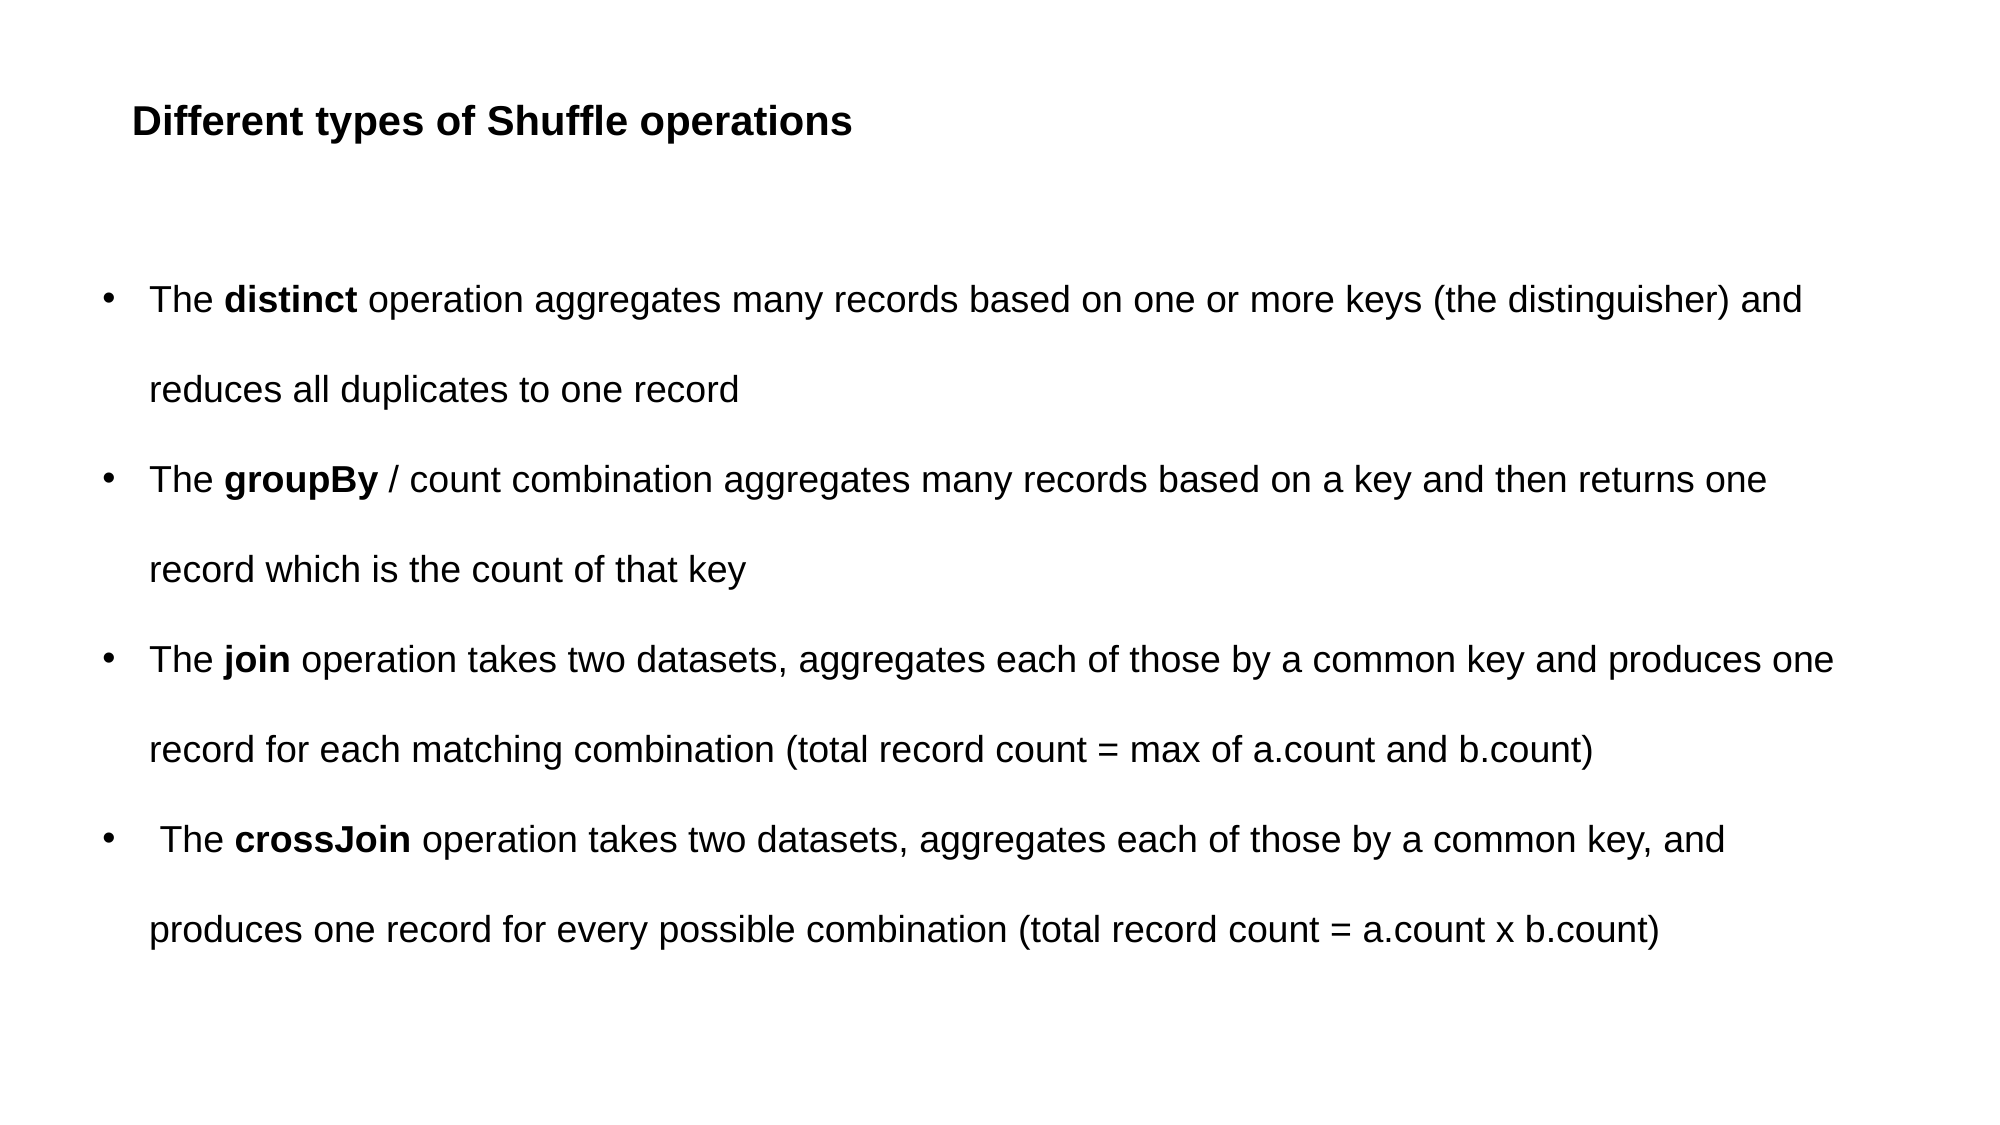

Different types of Shuffle operations
The distinct operation aggregates many records based on one or more keys (the distinguisher) and reduces all duplicates to one record
The groupBy / count combination aggregates many records based on a key and then returns one record which is the count of that key
The join operation takes two datasets, aggregates each of those by a common key and produces one record for each matching combination (total record count = max of a.count and b.count)
 The crossJoin operation takes two datasets, aggregates each of those by a common key, and produces one record for every possible combination (total record count = a.count x b.count)